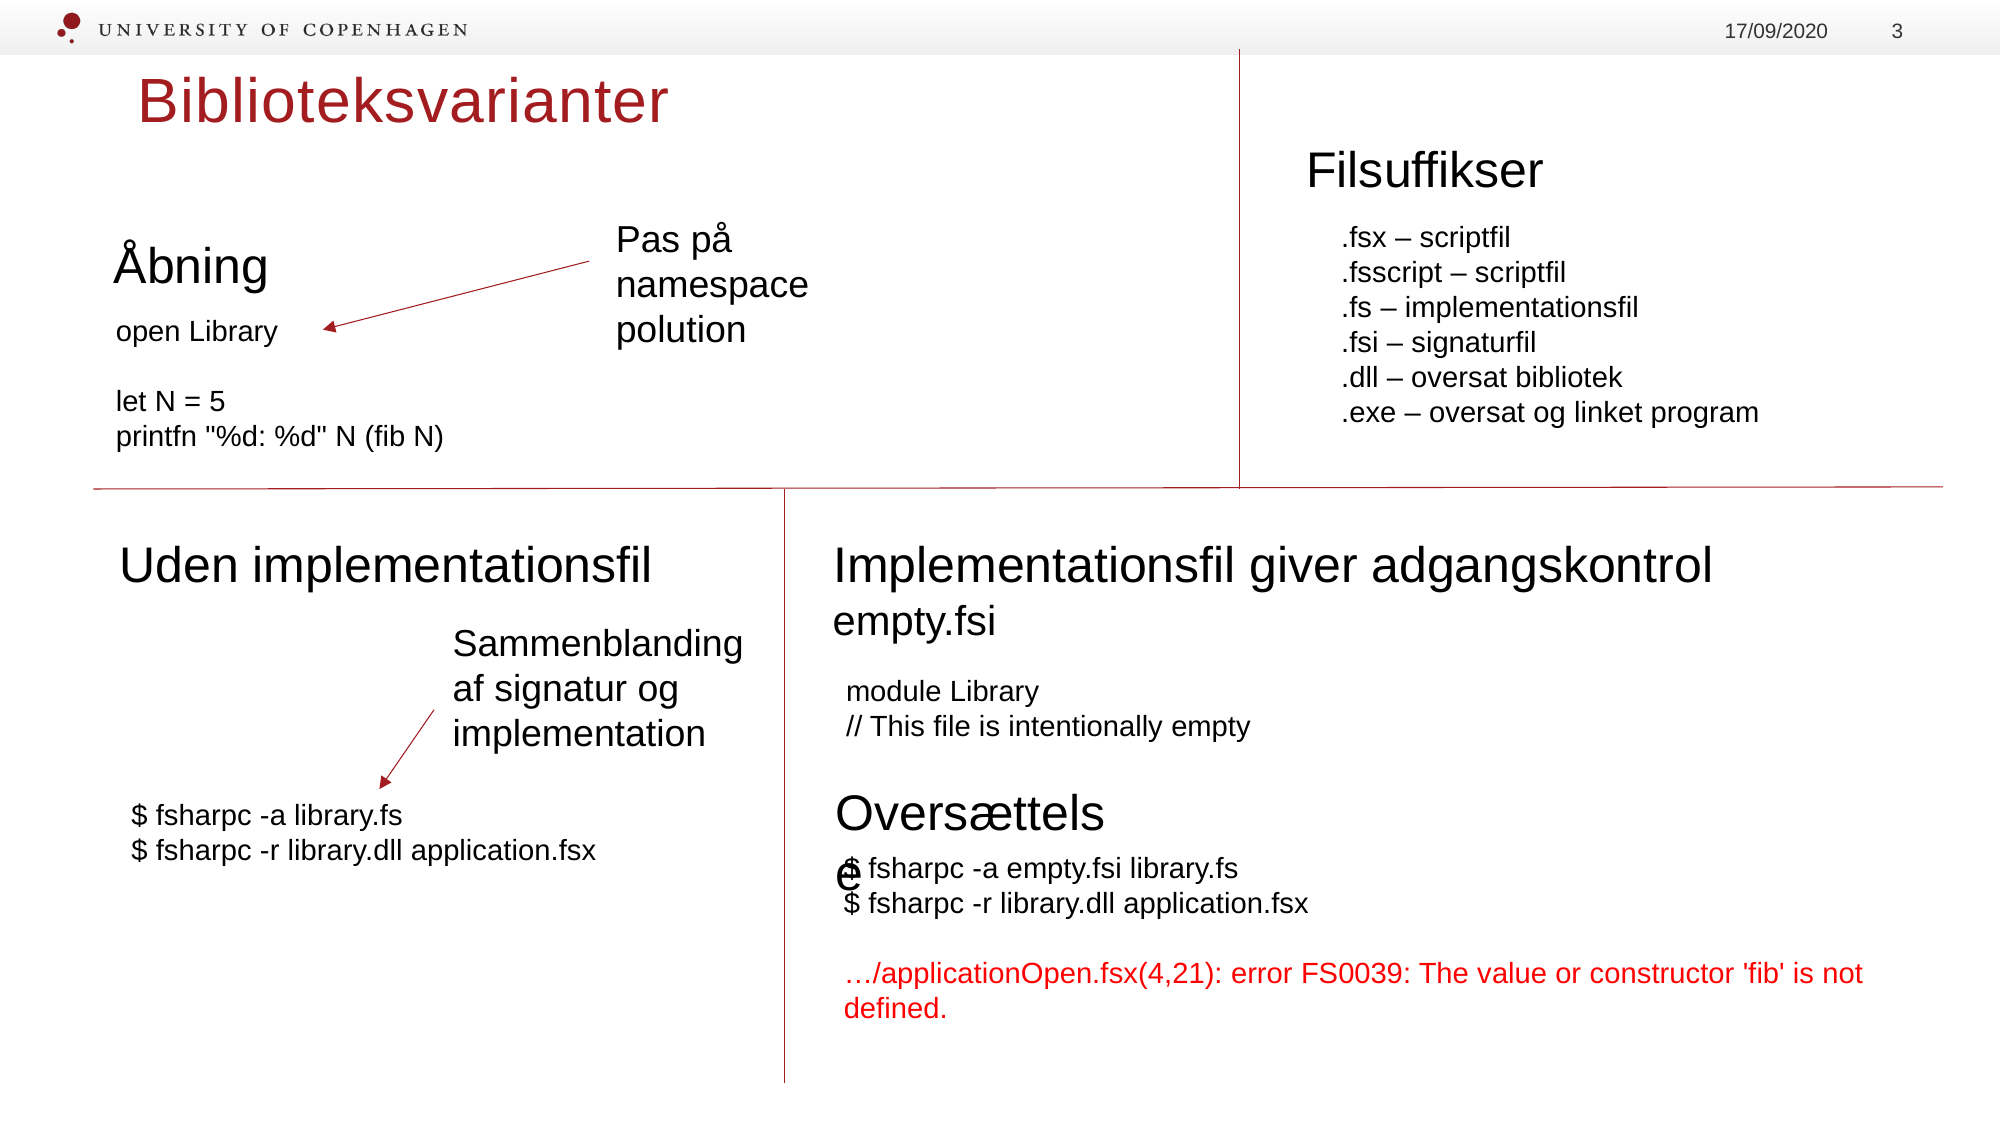

17/09/2020
3
Biblioteksvarianter
Filsuffikser
Pas på namespace polution
.fsx – scriptfil
.fsscript – scriptfil
.fs – implementationsfil
.fsi – signaturfil
.dll – oversat bibliotek
.exe – oversat og linket program
Åbning
open Library

let N = 5
printfn "%d: %d" N (fib N)
Uden implementationsfil
Implementationsfil giver adgangskontrol
empty.fsi
Sammenblanding af signatur og implementation

module Library
// This file is intentionally empty
Oversættelse
$ fsharpc -a library.fs
$ fsharpc -r library.dll application.fsx
$ fsharpc -a empty.fsi library.fs
$ fsharpc -r library.dll application.fsx

…/applicationOpen.fsx(4,21): error FS0039: The value or constructor 'fib' is not defined.